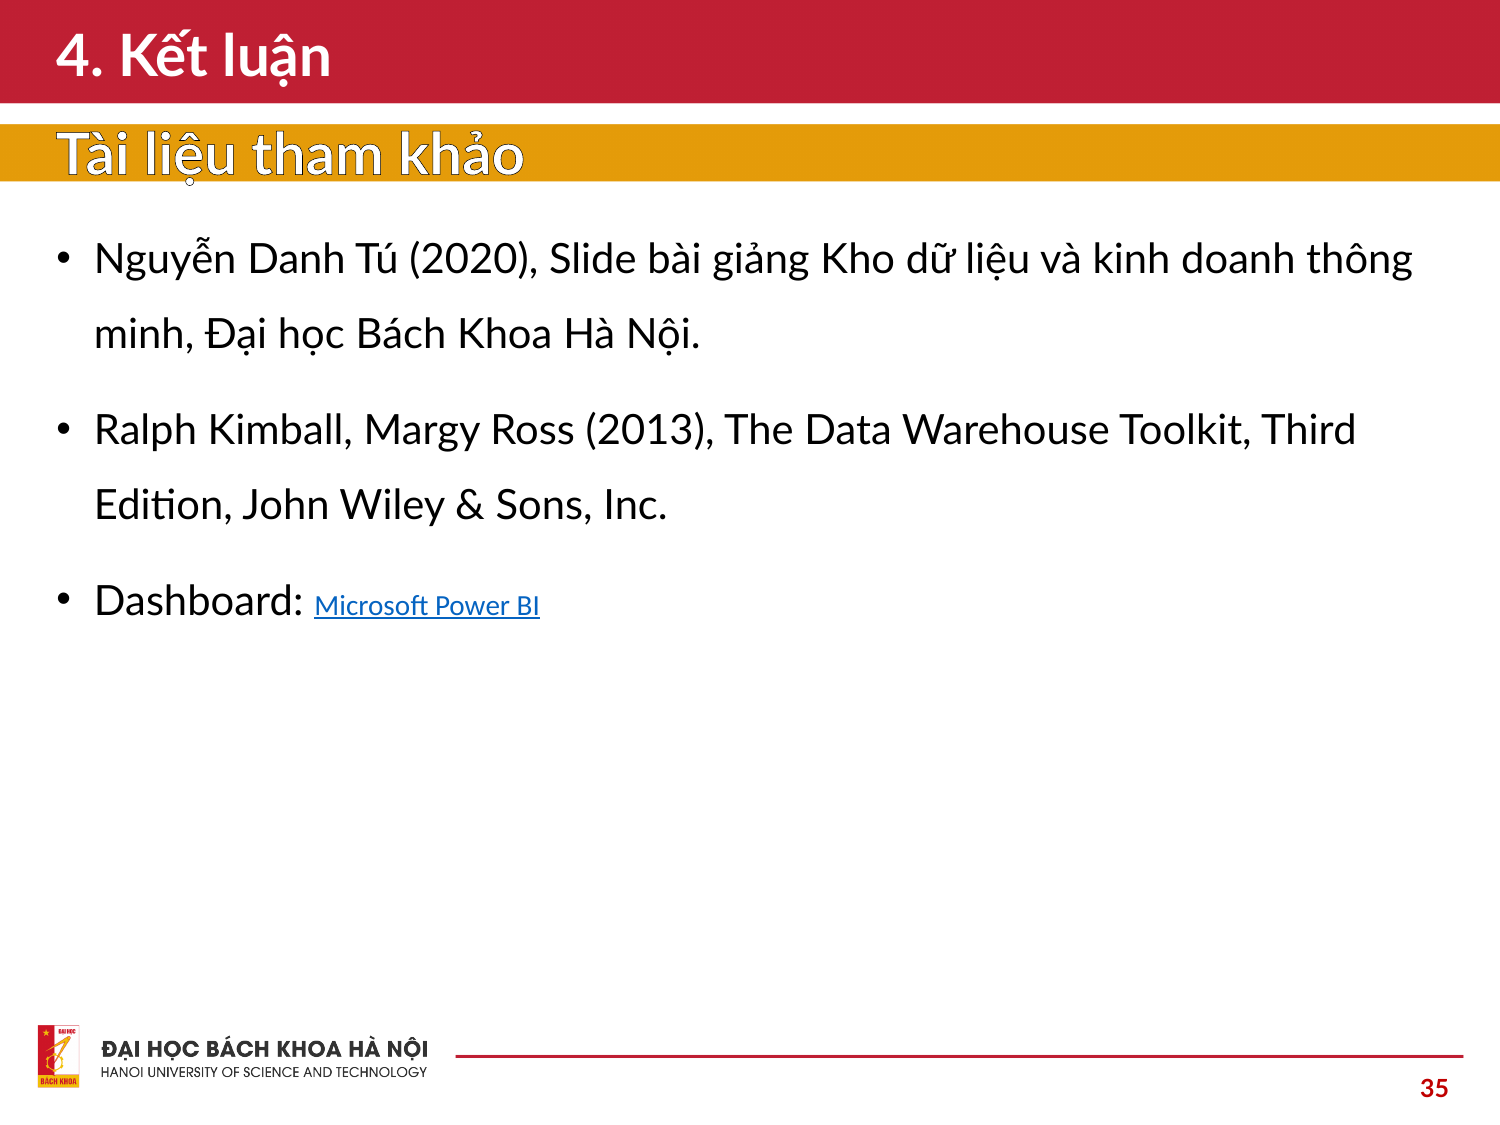

# 4. Kết luận
Tài liệu tham khảo
Nguyễn Danh Tú (2020), Slide bài giảng Kho dữ liệu và kinh doanh thông minh, Đại học Bách Khoa Hà Nội.
Ralph Kimball, Margy Ross (2013), The Data Warehouse Toolkit, Third Edition, John Wiley & Sons, Inc.
Dashboard: Microsoft Power BI
35